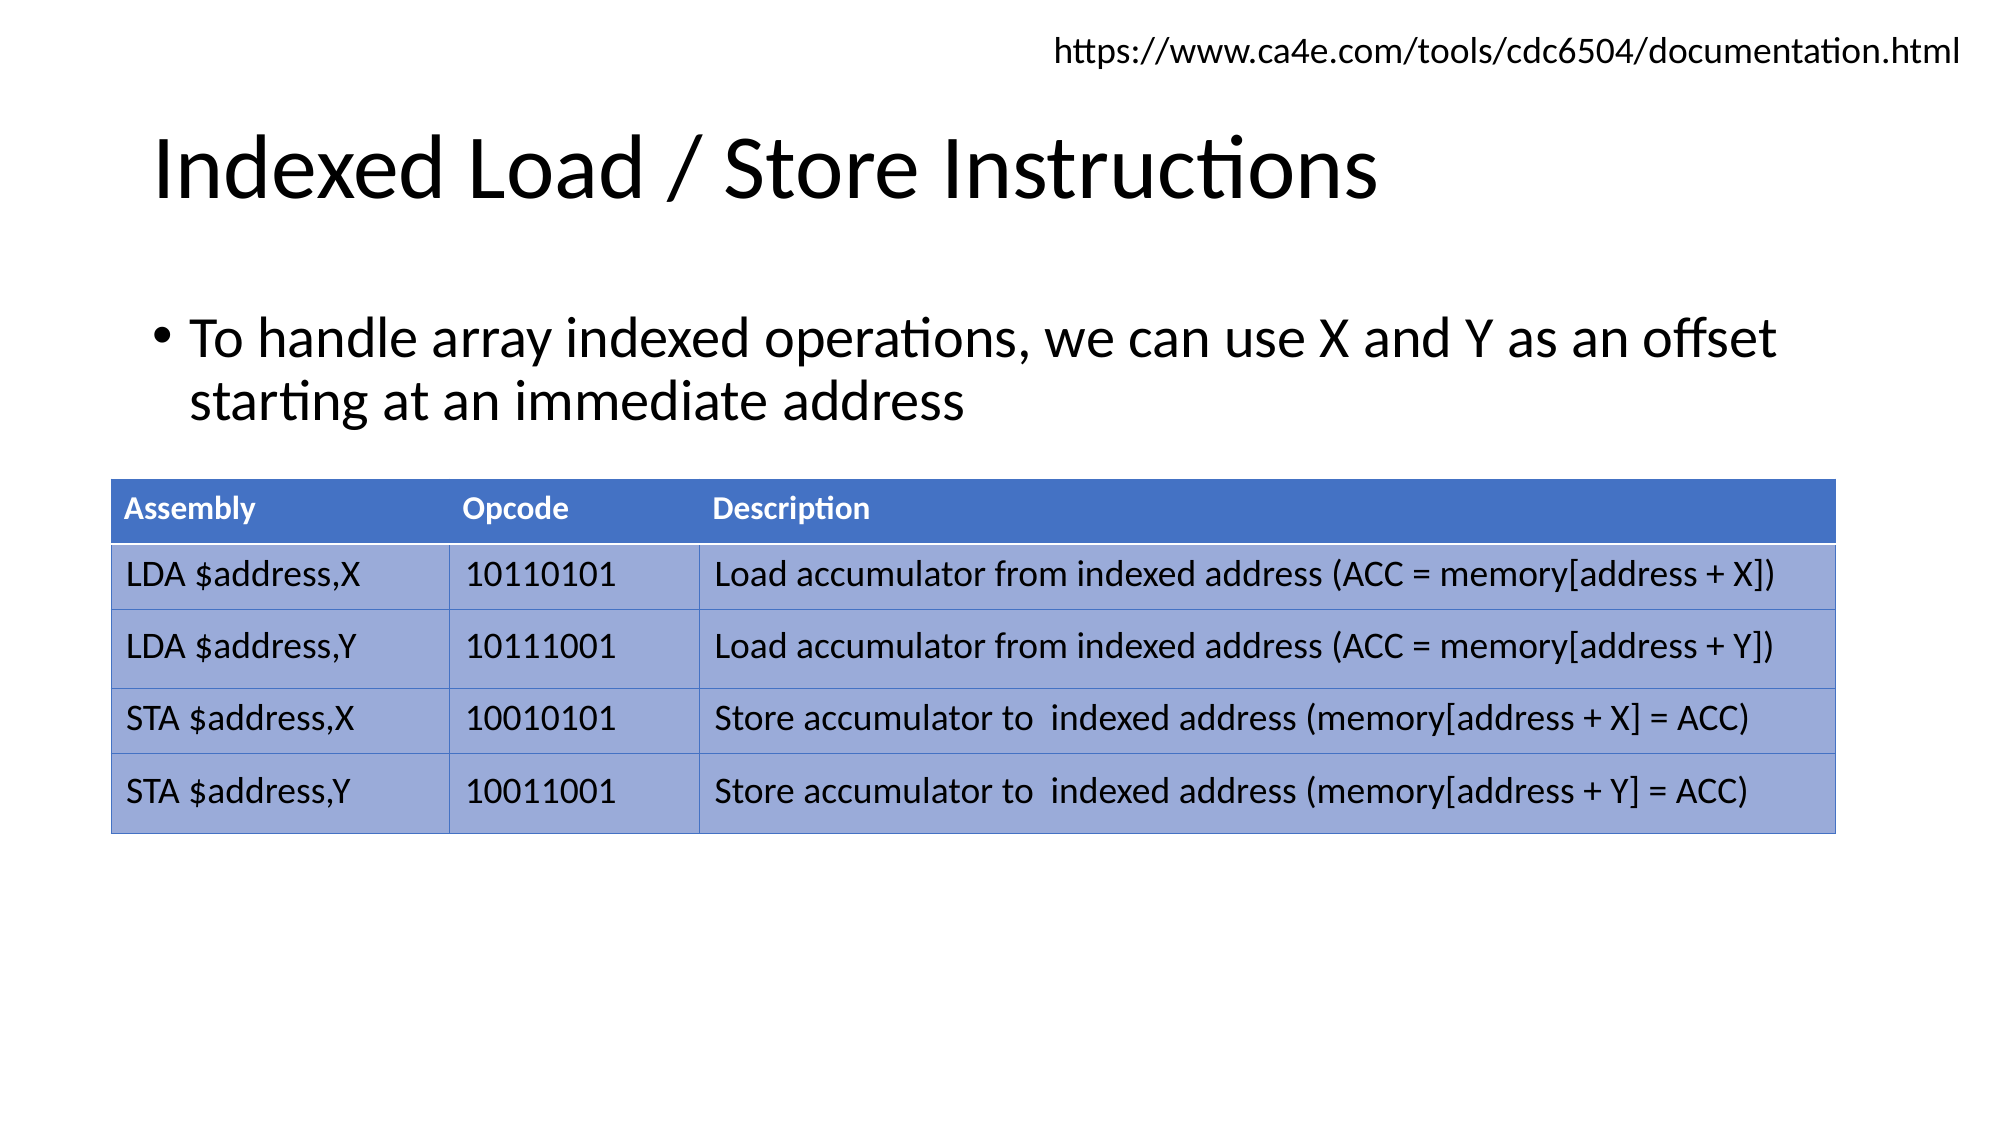

https://www.ca4e.com/tools/cdc6504/documentation.html
# Indexed Load / Store Instructions
To handle array indexed operations, we can use X and Y as an offset starting at an immediate address
| Assembly | Opcode | Description |
| --- | --- | --- |
| LDA $address,X | 10110101 | Load accumulator from indexed address (ACC = memory[address + X]) |
| LDA $address,Y | 10111001 | Load accumulator from indexed address (ACC = memory[address + Y]) |
| STA $address,X | 10010101 | Store accumulator to indexed address (memory[address + X] = ACC) |
| STA $address,Y | 10011001 | Store accumulator to indexed address (memory[address + Y] = ACC) |